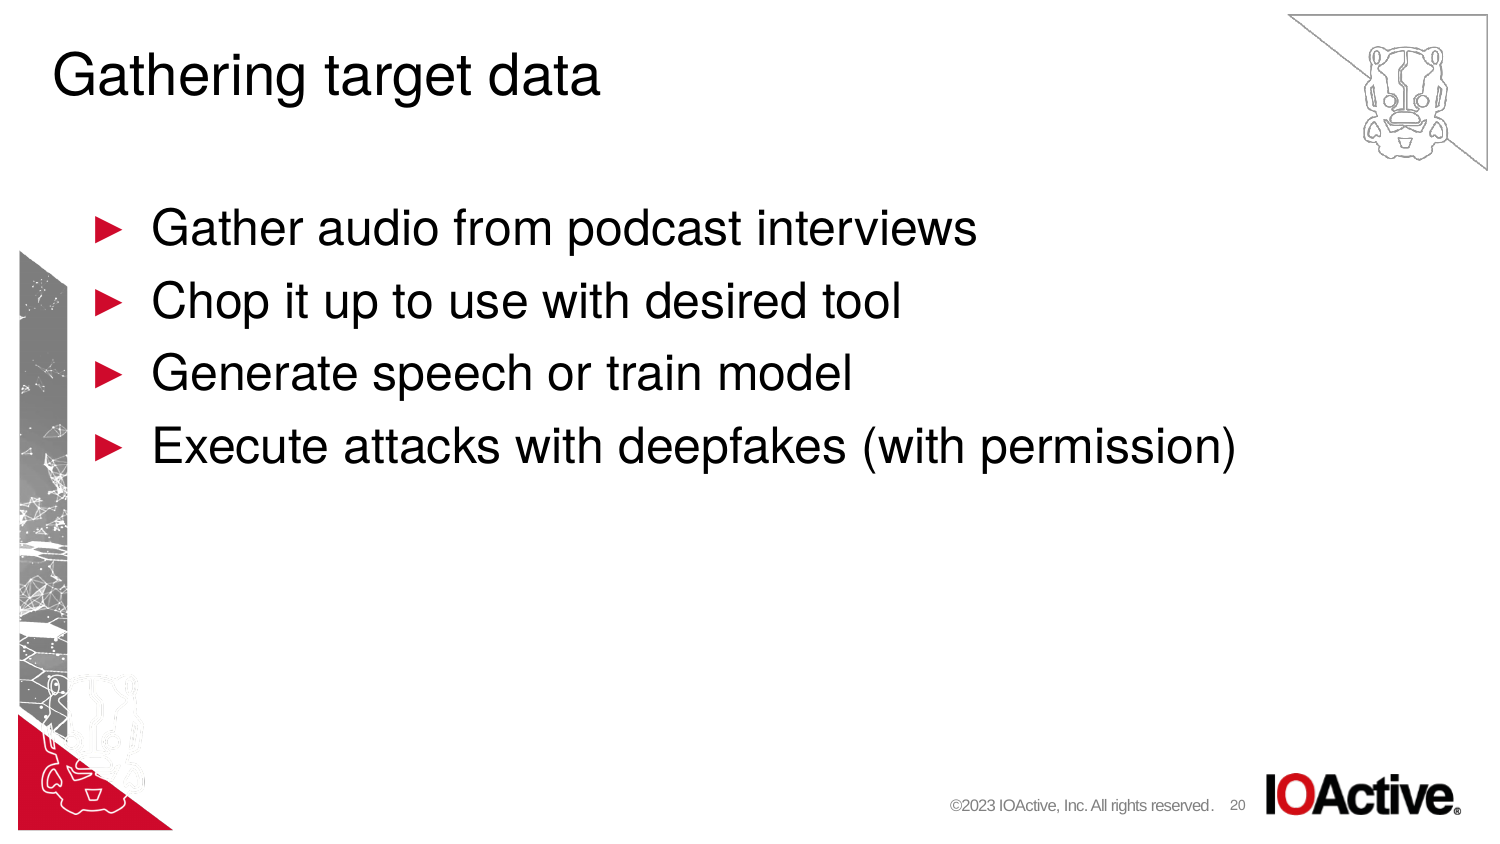

# Gathering target data
Gather audio from podcast interviews
Chop it up to use with desired tool
Generate speech or train model
Execute attacks with deepfakes (with permission)
©2023 IOActive, Inc. All rights reserved.